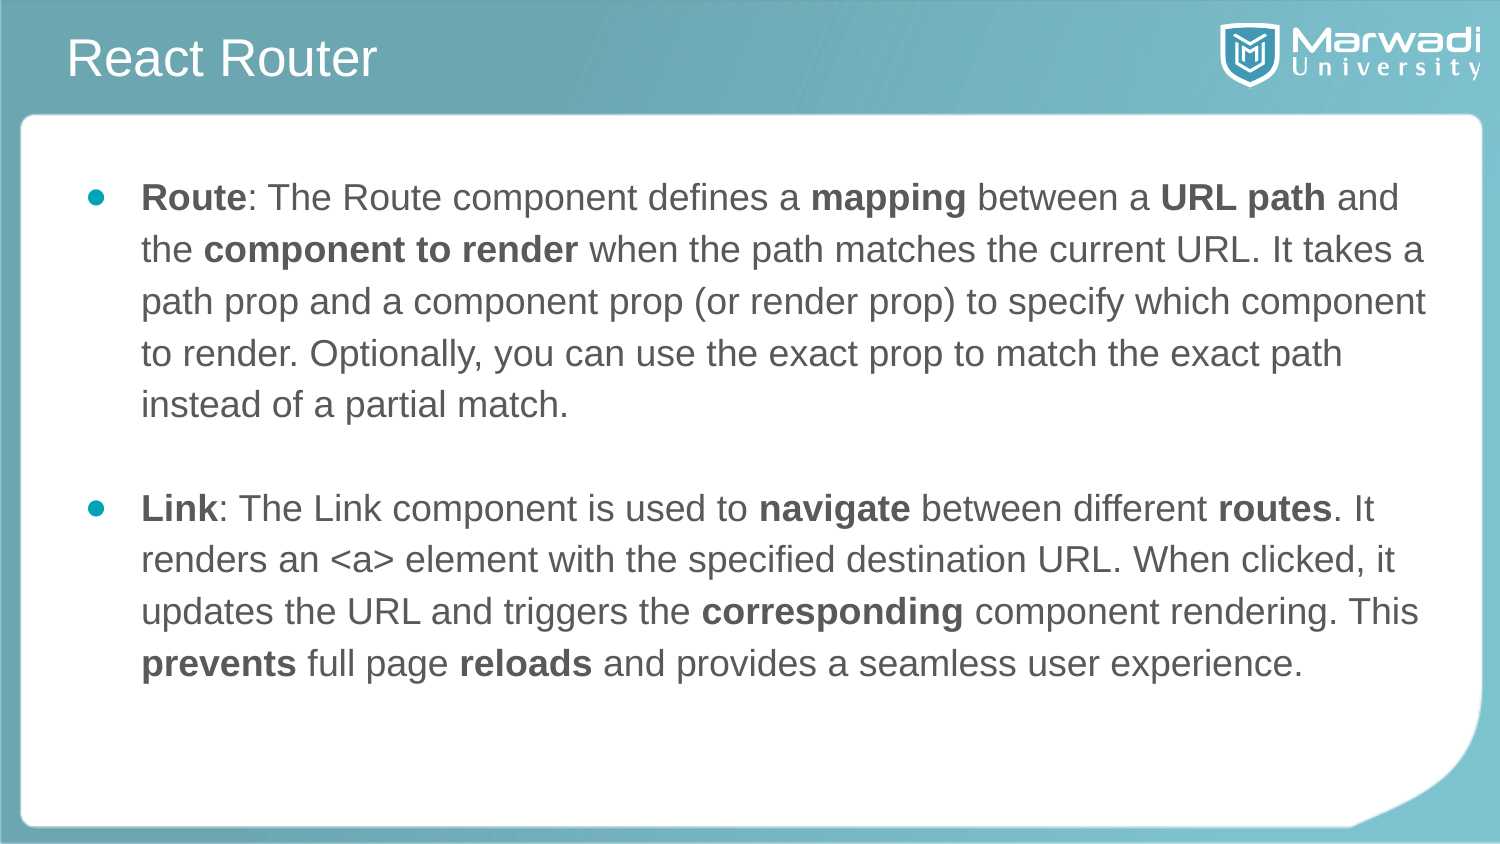

# React Router
Route: The Route component defines a mapping between a URL path and the component to render when the path matches the current URL. It takes a path prop and a component prop (or render prop) to specify which component to render. Optionally, you can use the exact prop to match the exact path instead of a partial match.

Link: The Link component is used to navigate between different routes. It renders an <a> element with the specified destination URL. When clicked, it updates the URL and triggers the corresponding component rendering. This prevents full page reloads and provides a seamless user experience.